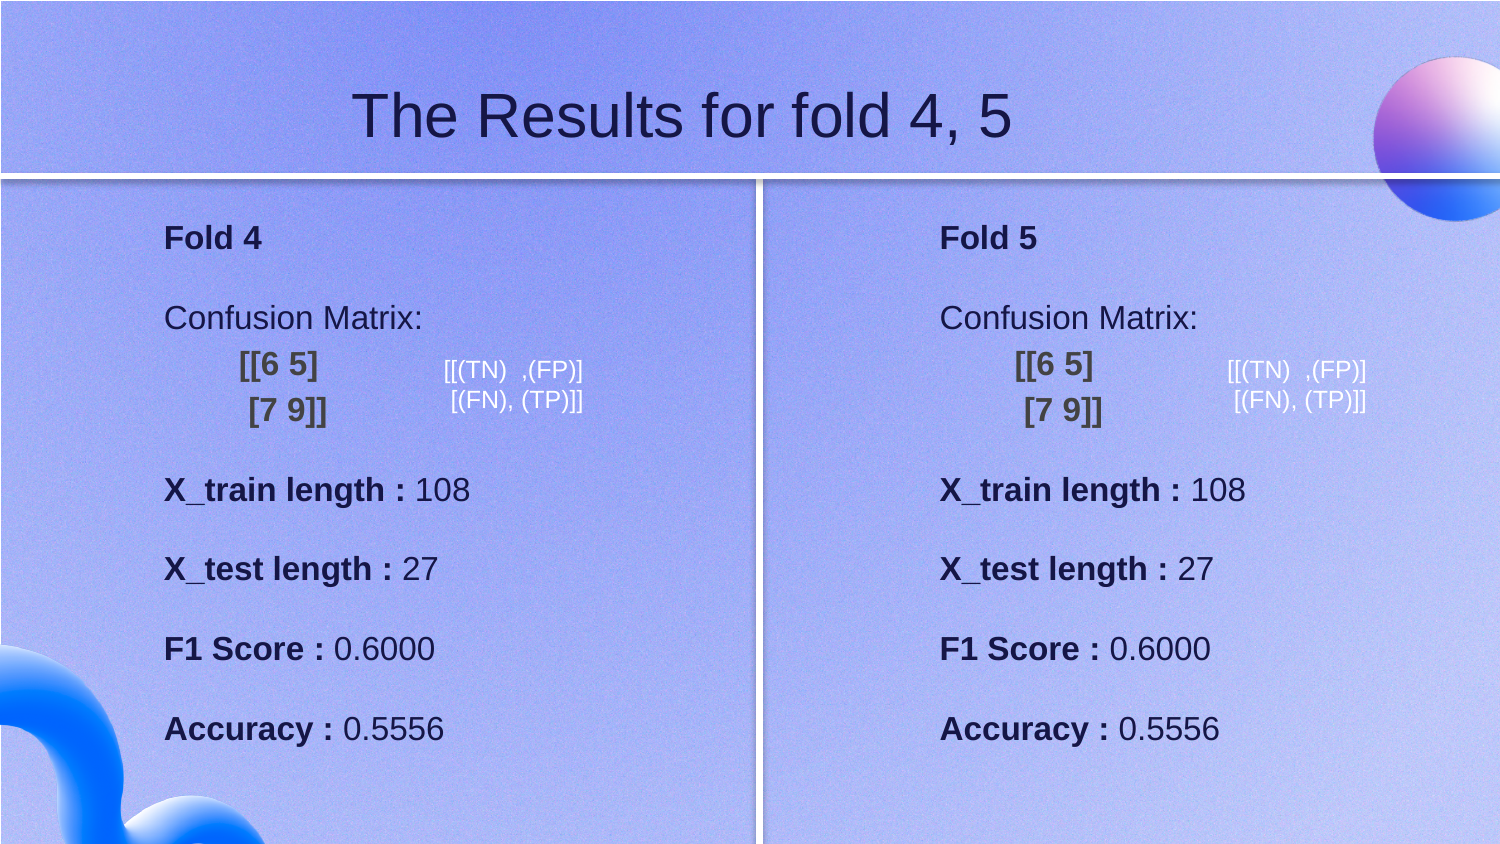

# The Results for fold 4, 5
Fold 4

Confusion Matrix:
[[6 5]
 [7 9]]

X_train length : 108

X_test length : 27

F1 Score : 0.6000

Accuracy : 0.5556
Fold 5

Confusion Matrix:
[[6 5]
 [7 9]]

X_train length : 108

X_test length : 27

F1 Score : 0.6000

Accuracy : 0.5556
[[(TN)  ,(FP)]
 [(FN), (TP)]]
[[(TN)  ,(FP)]
 [(FN), (TP)]]